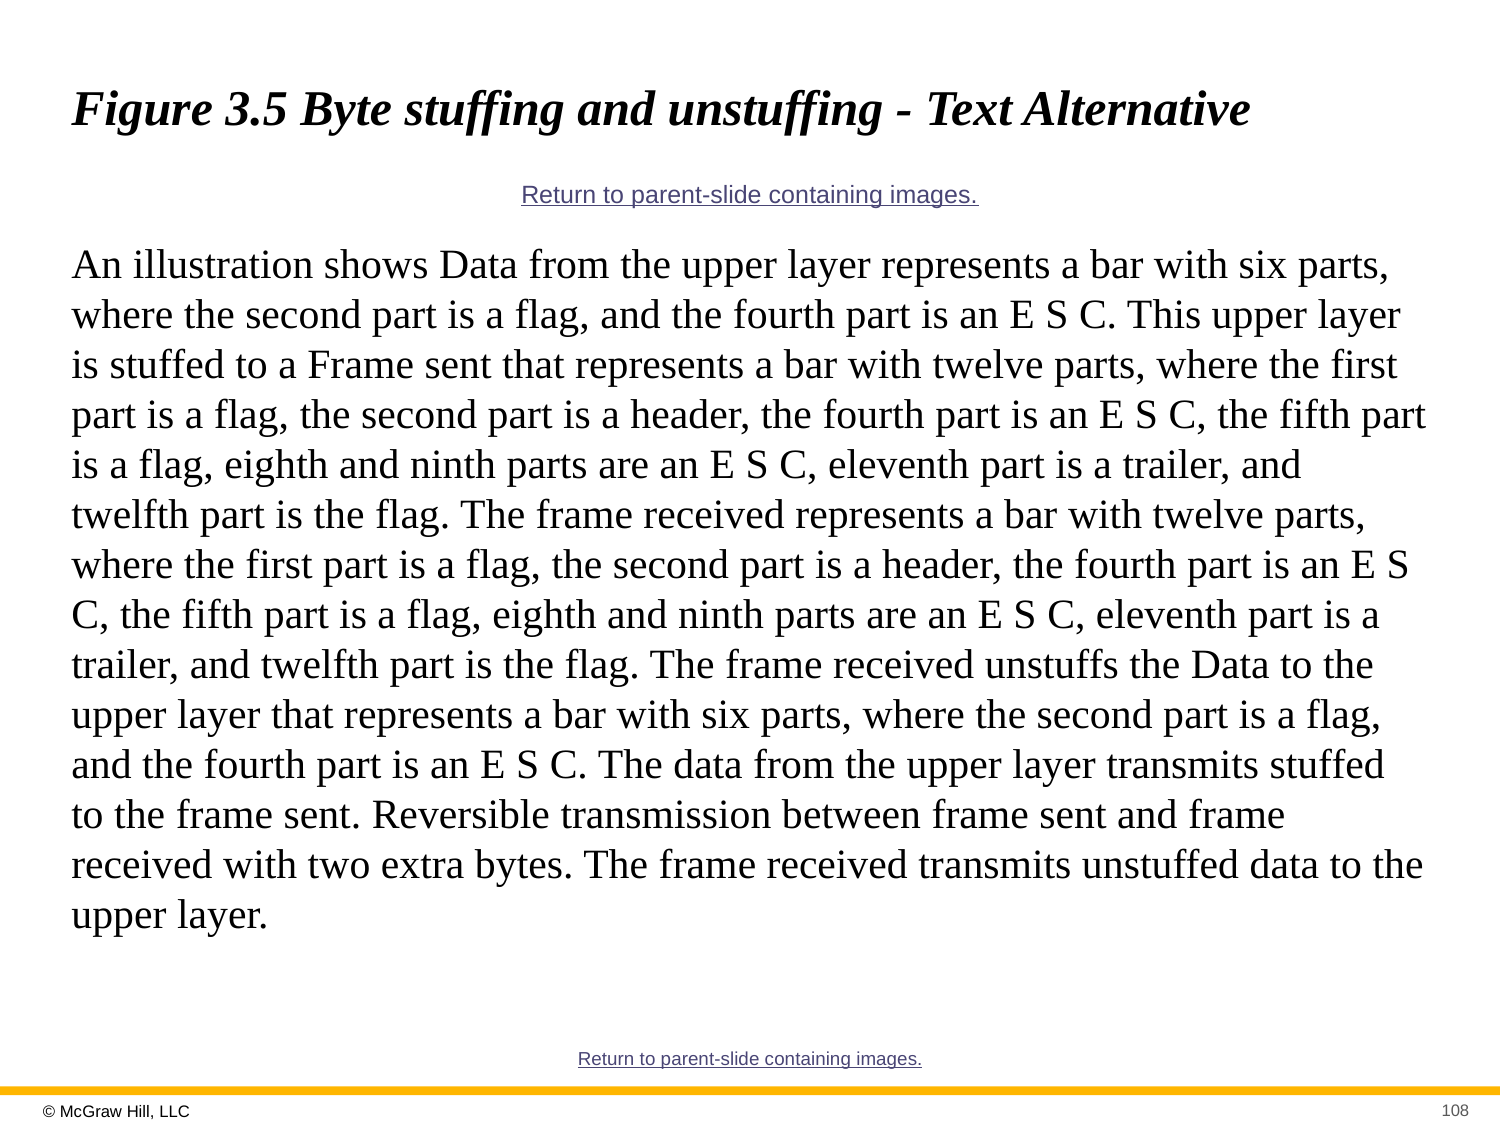

# Figure 3.5 Byte stuffing and unstuffing - Text Alternative
Return to parent-slide containing images.
An illustration shows Data from the upper layer represents a bar with six parts, where the second part is a flag, and the fourth part is an E S C. This upper layer is stuffed to a Frame sent that represents a bar with twelve parts, where the first part is a flag, the second part is a header, the fourth part is an E S C, the fifth part is a flag, eighth and ninth parts are an E S C, eleventh part is a trailer, and twelfth part is the flag. The frame received represents a bar with twelve parts, where the first part is a flag, the second part is a header, the fourth part is an E S C, the fifth part is a flag, eighth and ninth parts are an E S C, eleventh part is a trailer, and twelfth part is the flag. The frame received unstuffs the Data to the upper layer that represents a bar with six parts, where the second part is a flag, and the fourth part is an E S C. The data from the upper layer transmits stuffed to the frame sent. Reversible transmission between frame sent and frame received with two extra bytes. The frame received transmits unstuffed data to the upper layer.
Return to parent-slide containing images.
108